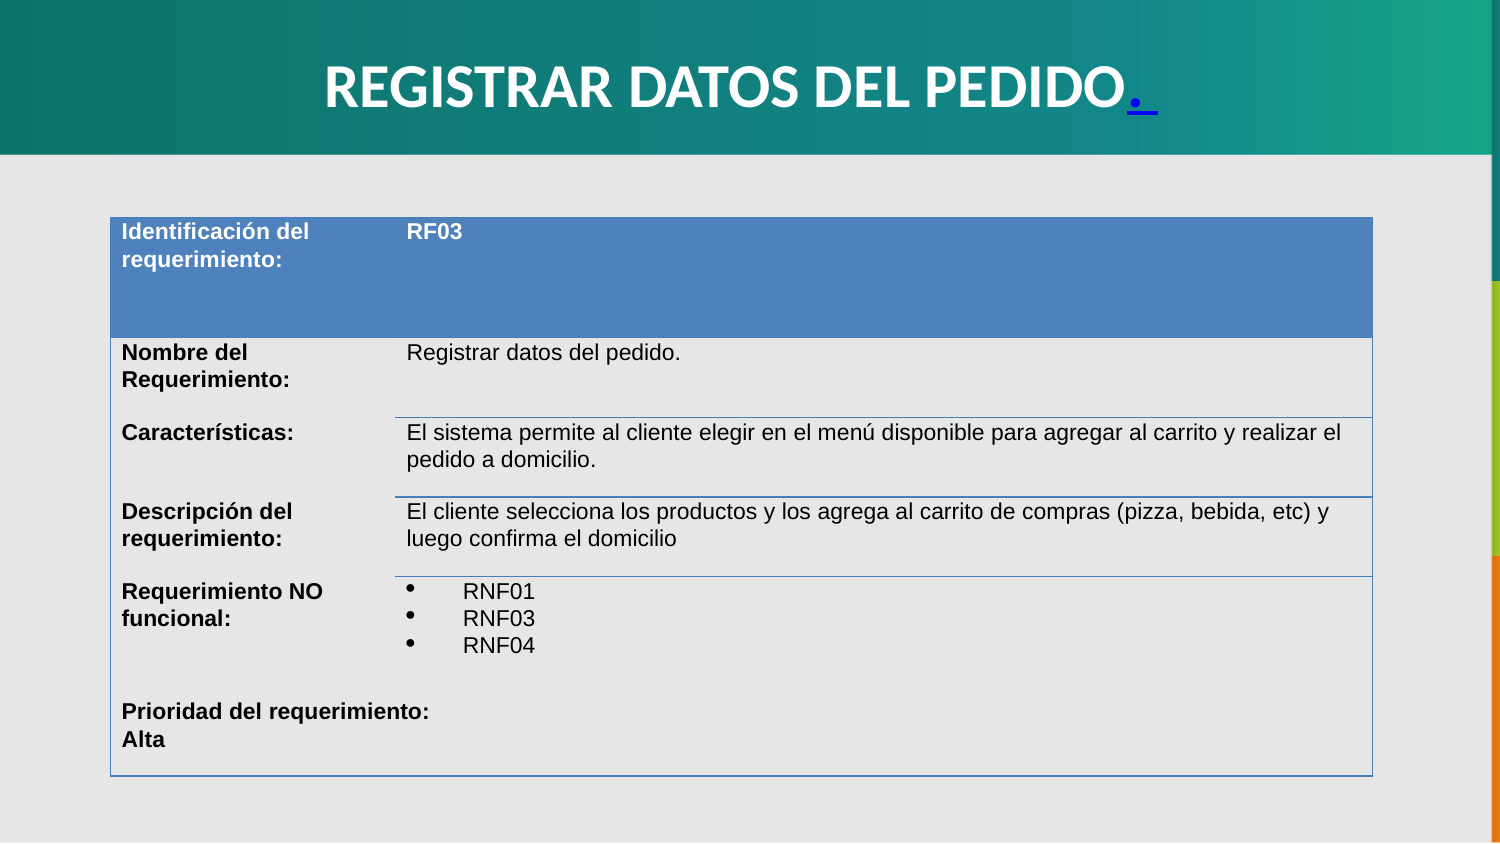

REGISTRAR DATOS DEL PEDIDO.
| Identificación del requerimiento: | RF03 |
| --- | --- |
| Nombre del Requerimiento: | Registrar datos del pedido. |
| Características: | El sistema permite al cliente elegir en el menú disponible para agregar al carrito y realizar el pedido a domicilio. |
| Descripción del requerimiento: | El cliente selecciona los productos y los agrega al carrito de compras (pizza, bebida, etc) y luego confirma el domicilio |
| Requerimiento NO funcional: | RNF01 RNF03 RNF04 |
| Prioridad del requerimiento: Alta |  |